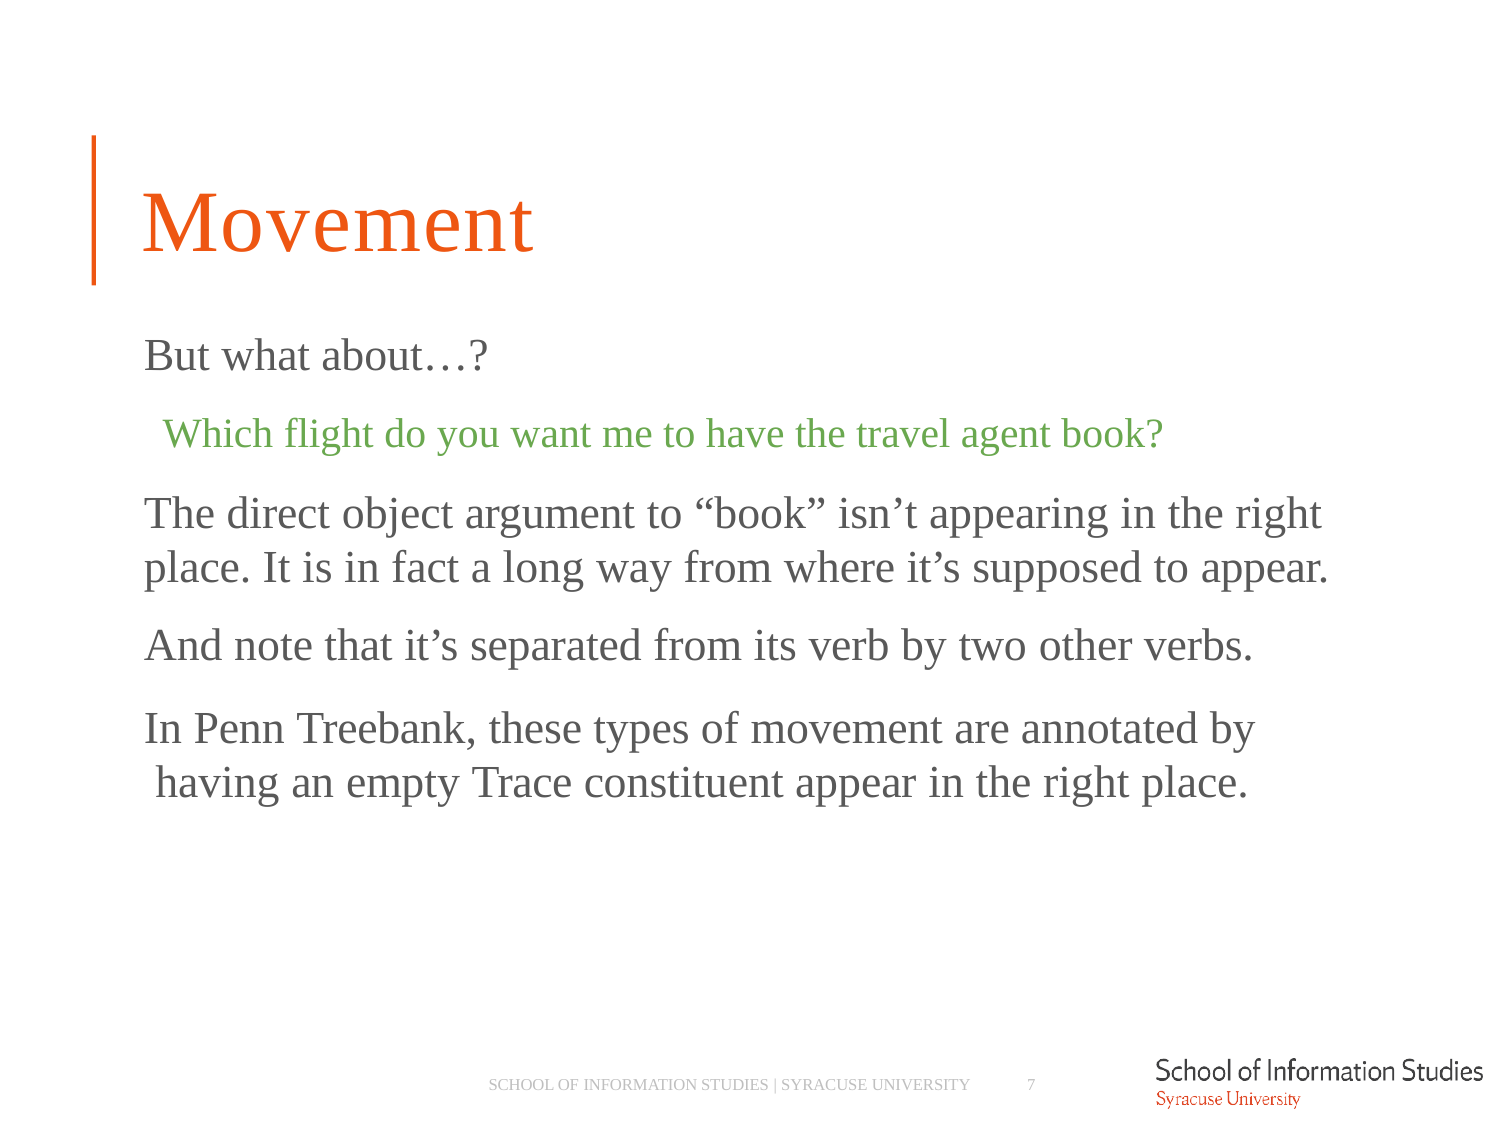

# Movement
But what about…?
­ Which flight do you want me to have the travel agent book?
The direct object argument to “book” isn’t appearing in the right  place. It is in fact a long way from where it’s supposed to appear.
And note that it’s separated from its verb by two other verbs.
In Penn Treebank, these types of movement are annotated by  having an empty Trace constituent appear in the right place.
7
SCHOOL OF INFORMATION STUDIES | SYRACUSE UNIVERSITY